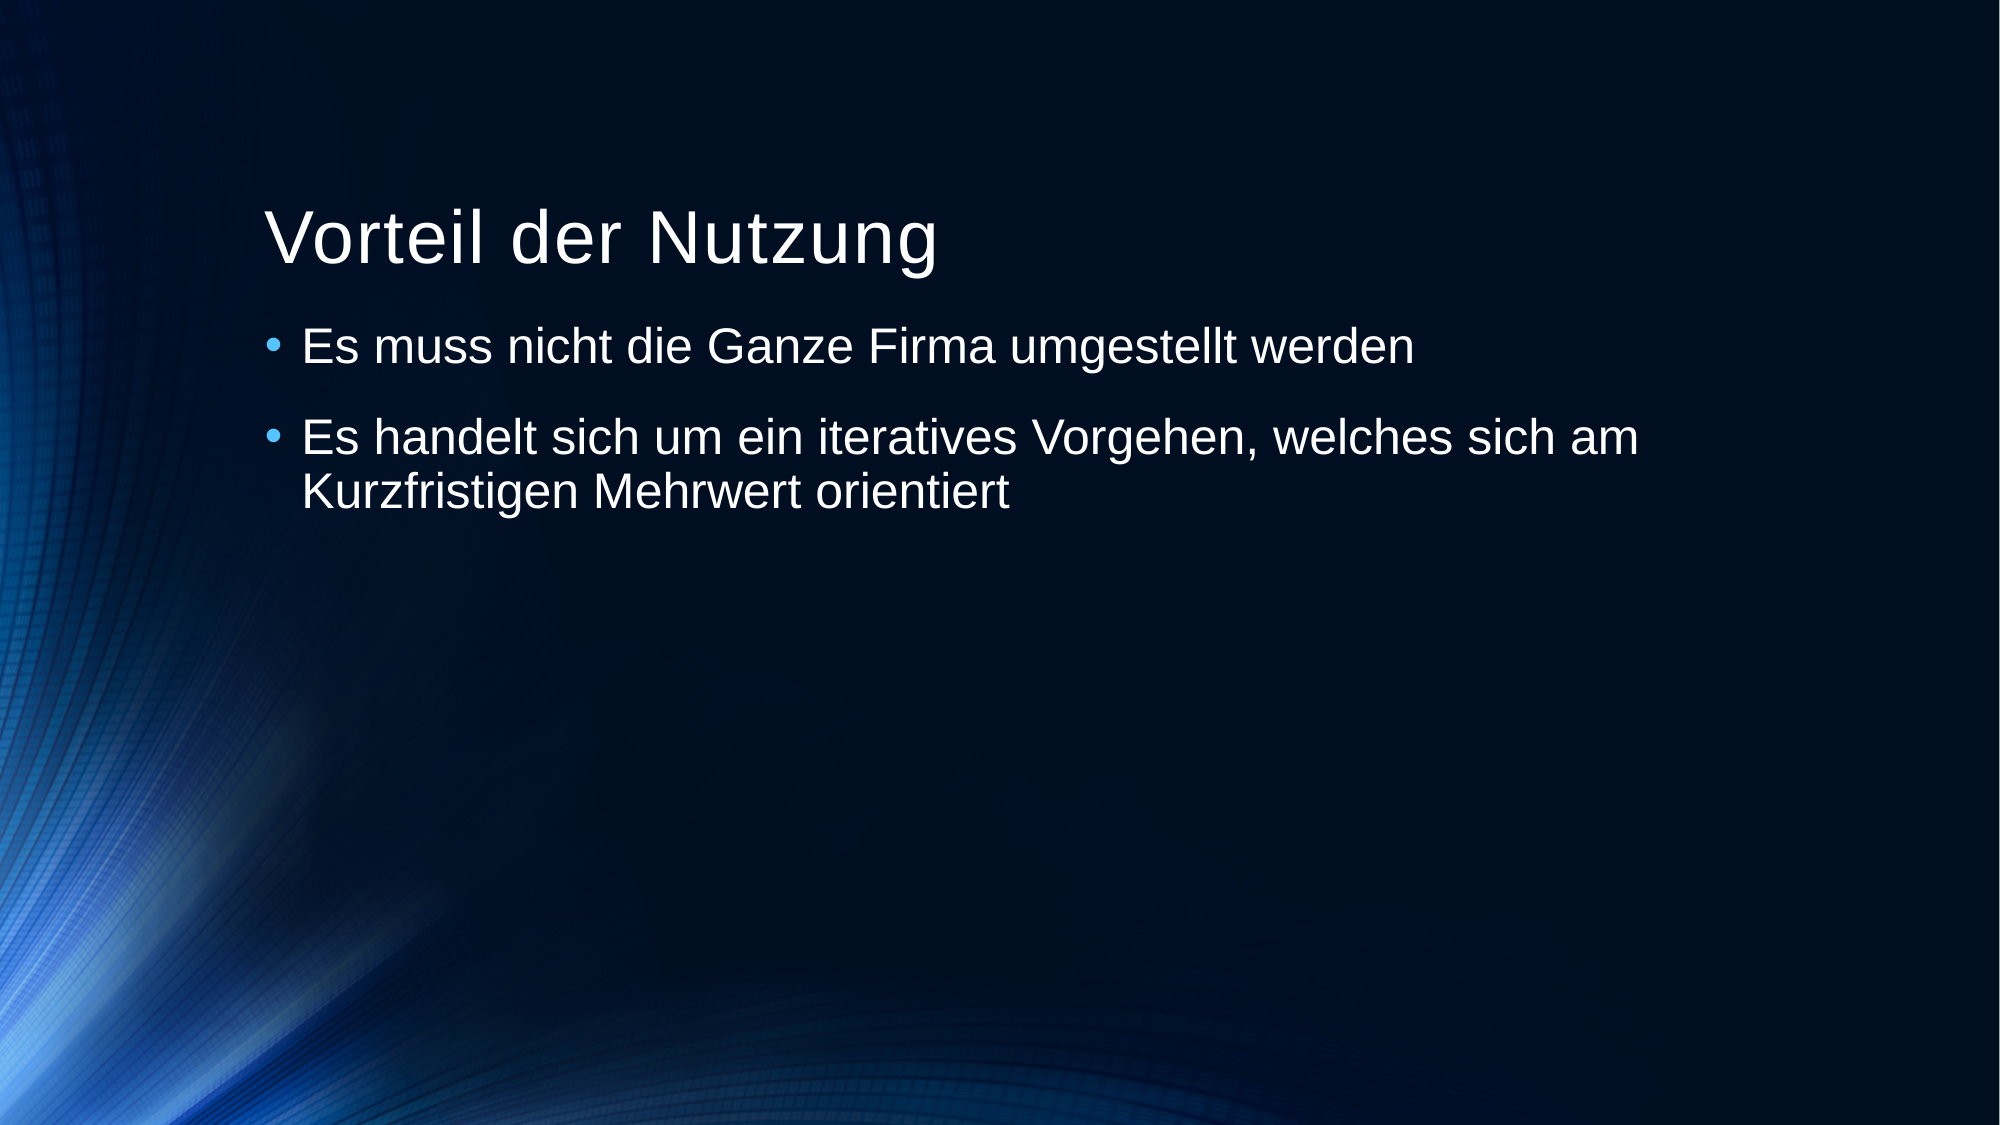

# Vorteil der Nutzung
Es muss nicht die Ganze Firma umgestellt werden
Es handelt sich um ein iteratives Vorgehen, welches sich am Kurzfristigen Mehrwert orientiert